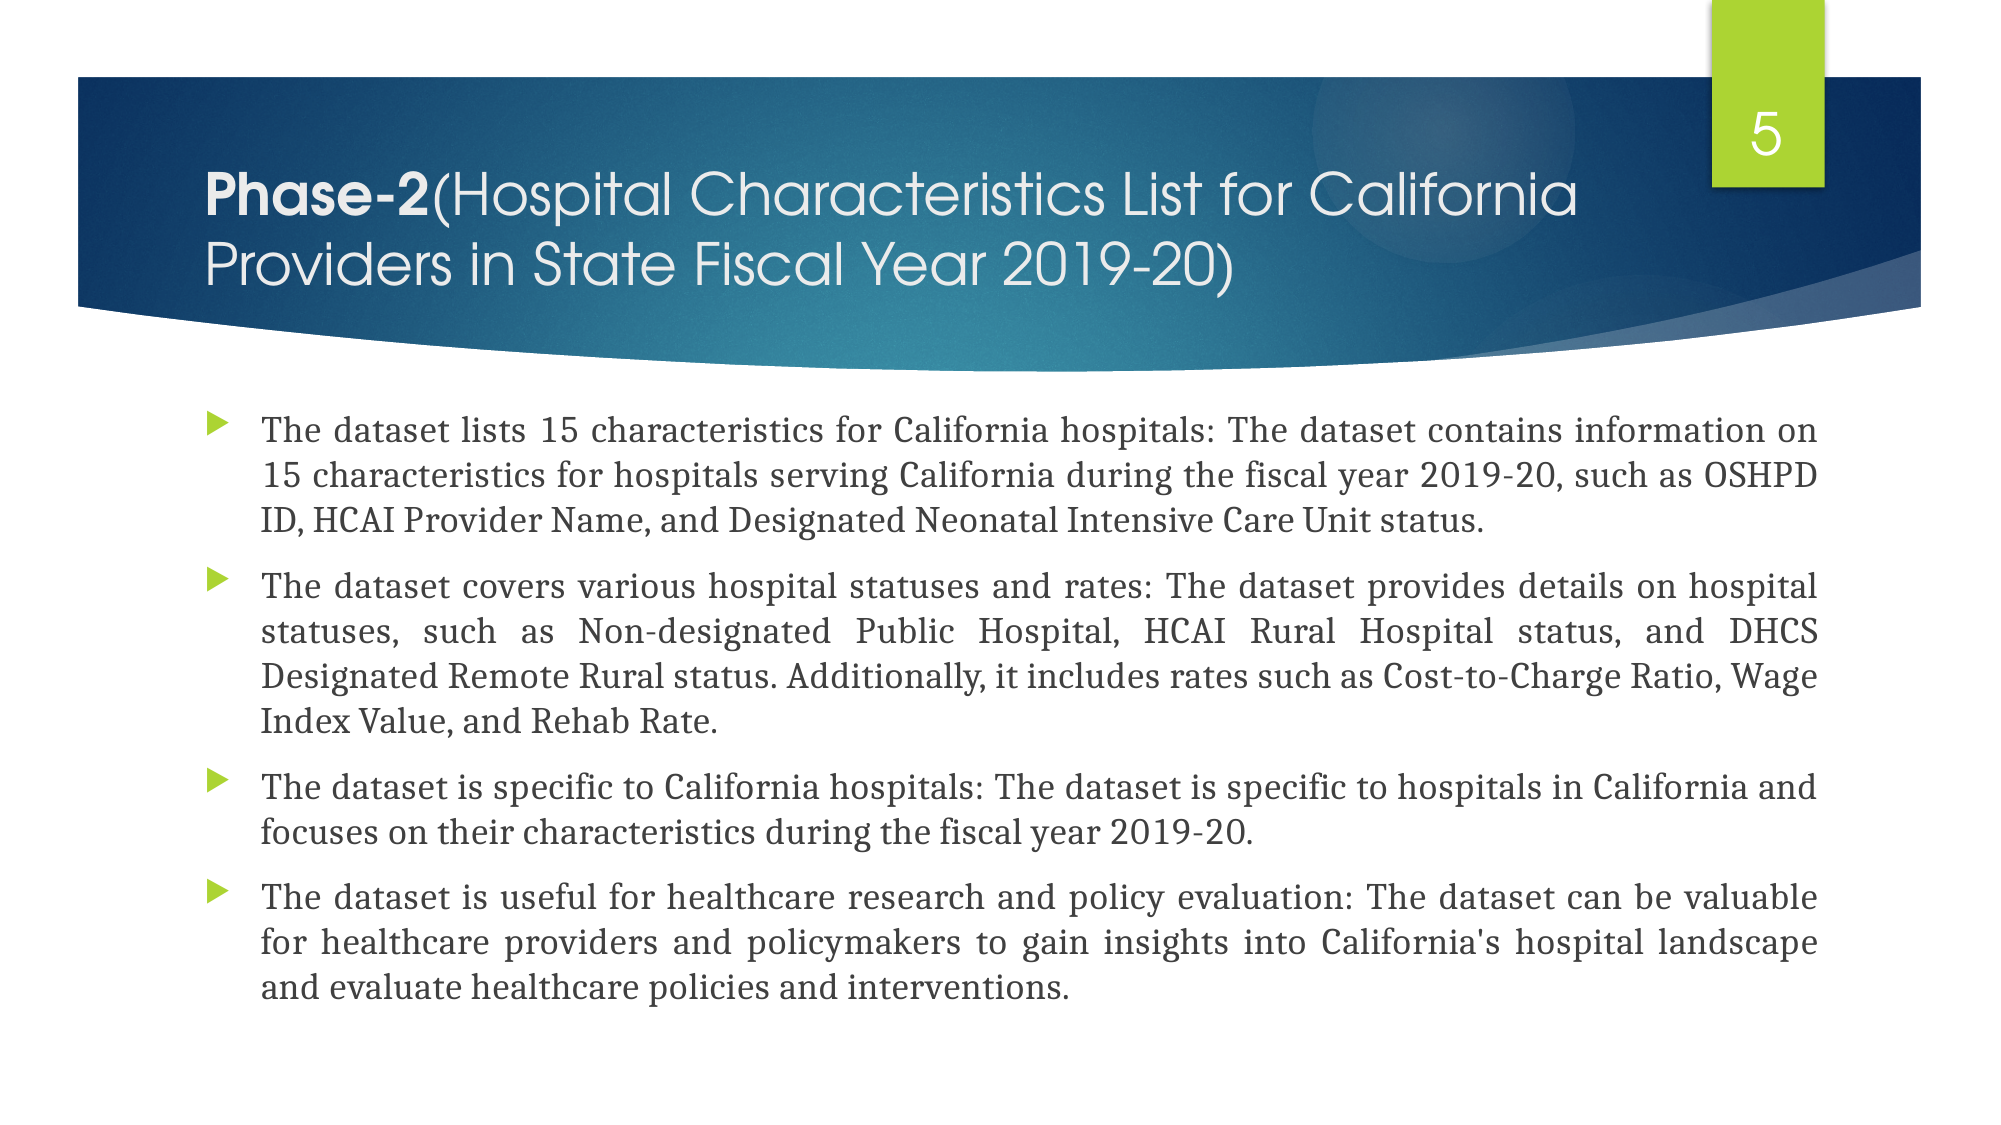

5
# Phase-2(Hospital Characteristics List for California Providers in State Fiscal Year 2019-20)
The dataset lists 15 characteristics for California hospitals: The dataset contains information on 15 characteristics for hospitals serving California during the fiscal year 2019-20, such as OSHPD ID, HCAI Provider Name, and Designated Neonatal Intensive Care Unit status.
The dataset covers various hospital statuses and rates: The dataset provides details on hospital statuses, such as Non-designated Public Hospital, HCAI Rural Hospital status, and DHCS Designated Remote Rural status. Additionally, it includes rates such as Cost-to-Charge Ratio, Wage Index Value, and Rehab Rate.
The dataset is specific to California hospitals: The dataset is specific to hospitals in California and focuses on their characteristics during the fiscal year 2019-20.
The dataset is useful for healthcare research and policy evaluation: The dataset can be valuable for healthcare providers and policymakers to gain insights into California's hospital landscape and evaluate healthcare policies and interventions.